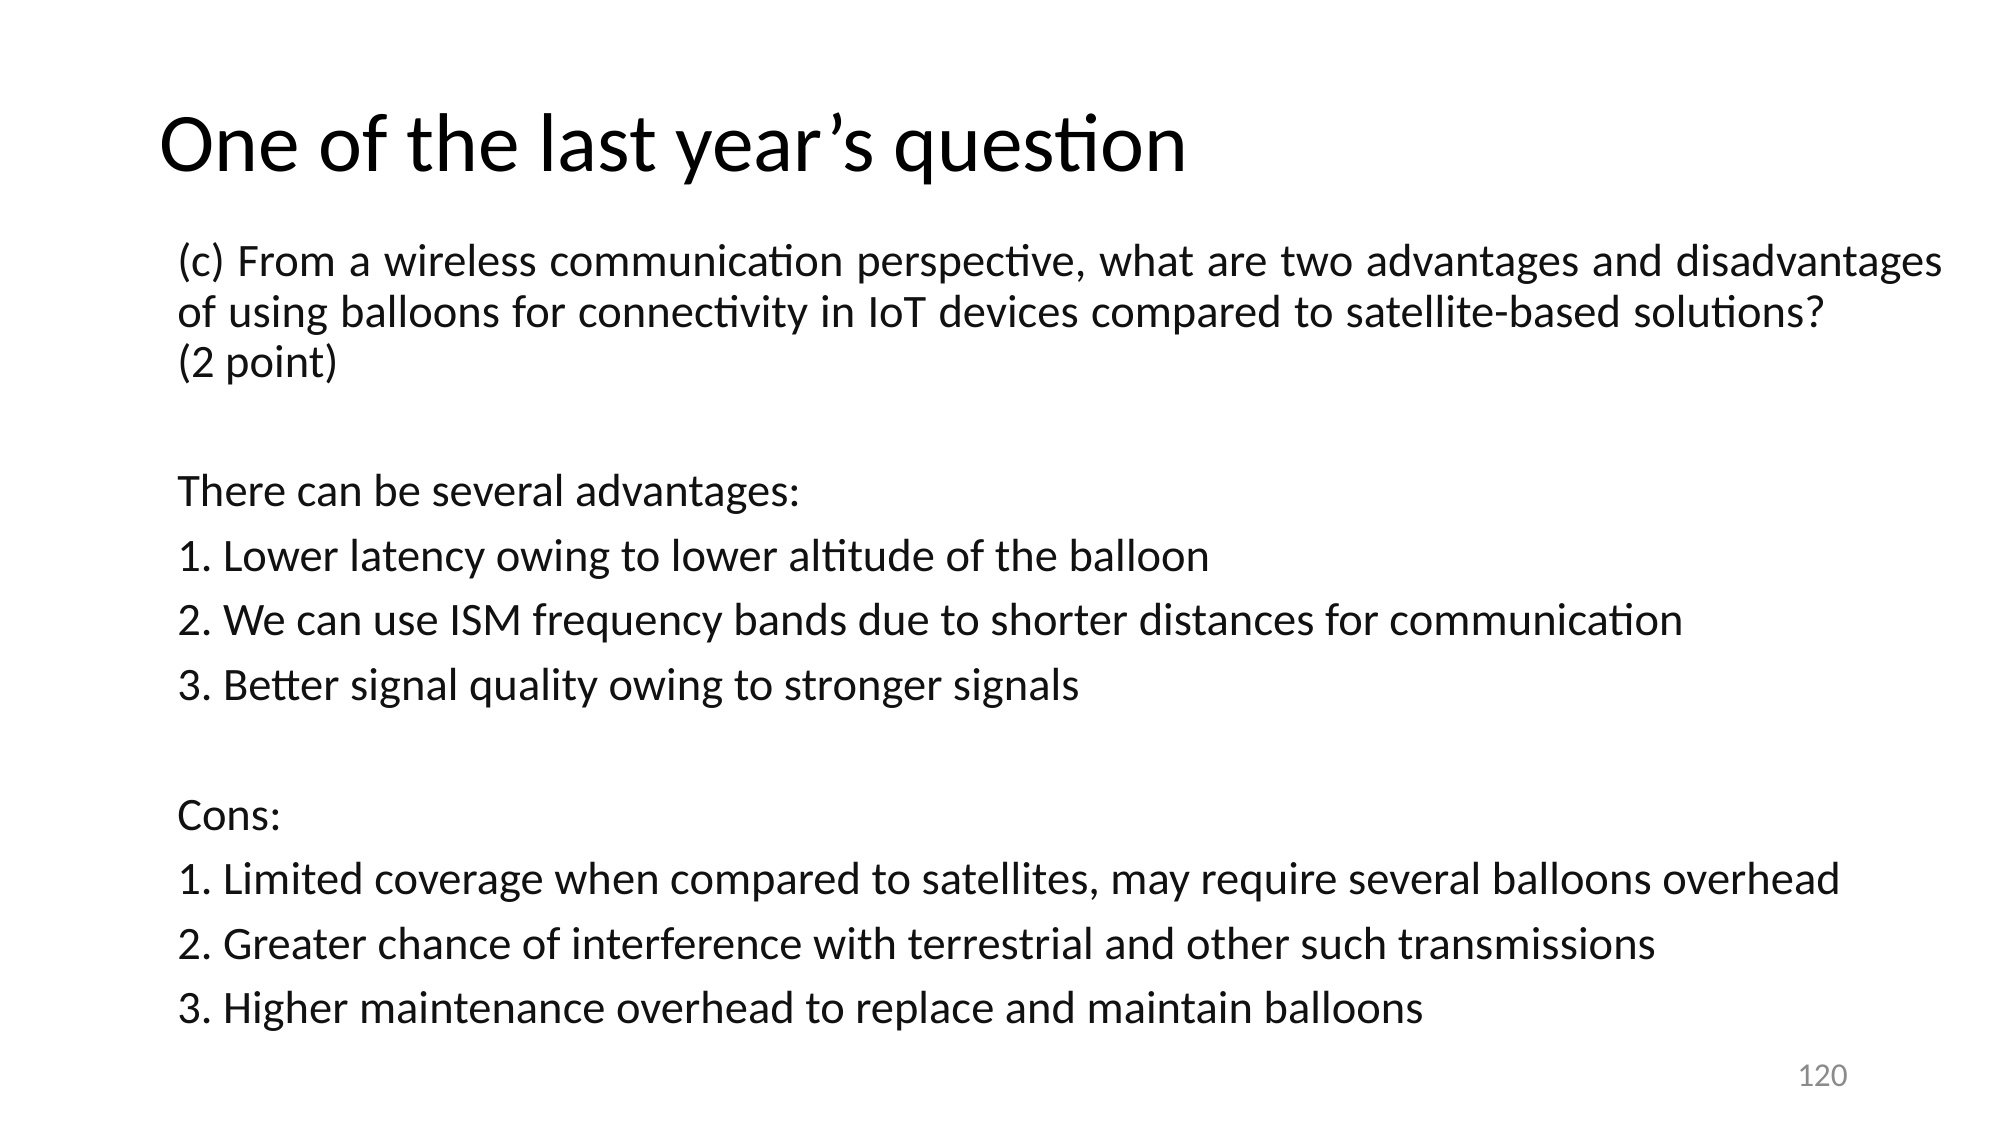

# One of the last year’s question
(c) From a wireless communication perspective, what are two advantages and disadvantages of using balloons for connectivity in IoT devices compared to satellite-based solutions? 								       (2 point)

There can be several advantages:
1. Lower latency owing to lower altitude of the balloon
2. We can use ISM frequency bands due to shorter distances for communication
3. Better signal quality owing to stronger signals

Cons:
1. Limited coverage when compared to satellites, may require several balloons overhead
2. Greater chance of interference with terrestrial and other such transmissions
3. Higher maintenance overhead to replace and maintain balloons

120